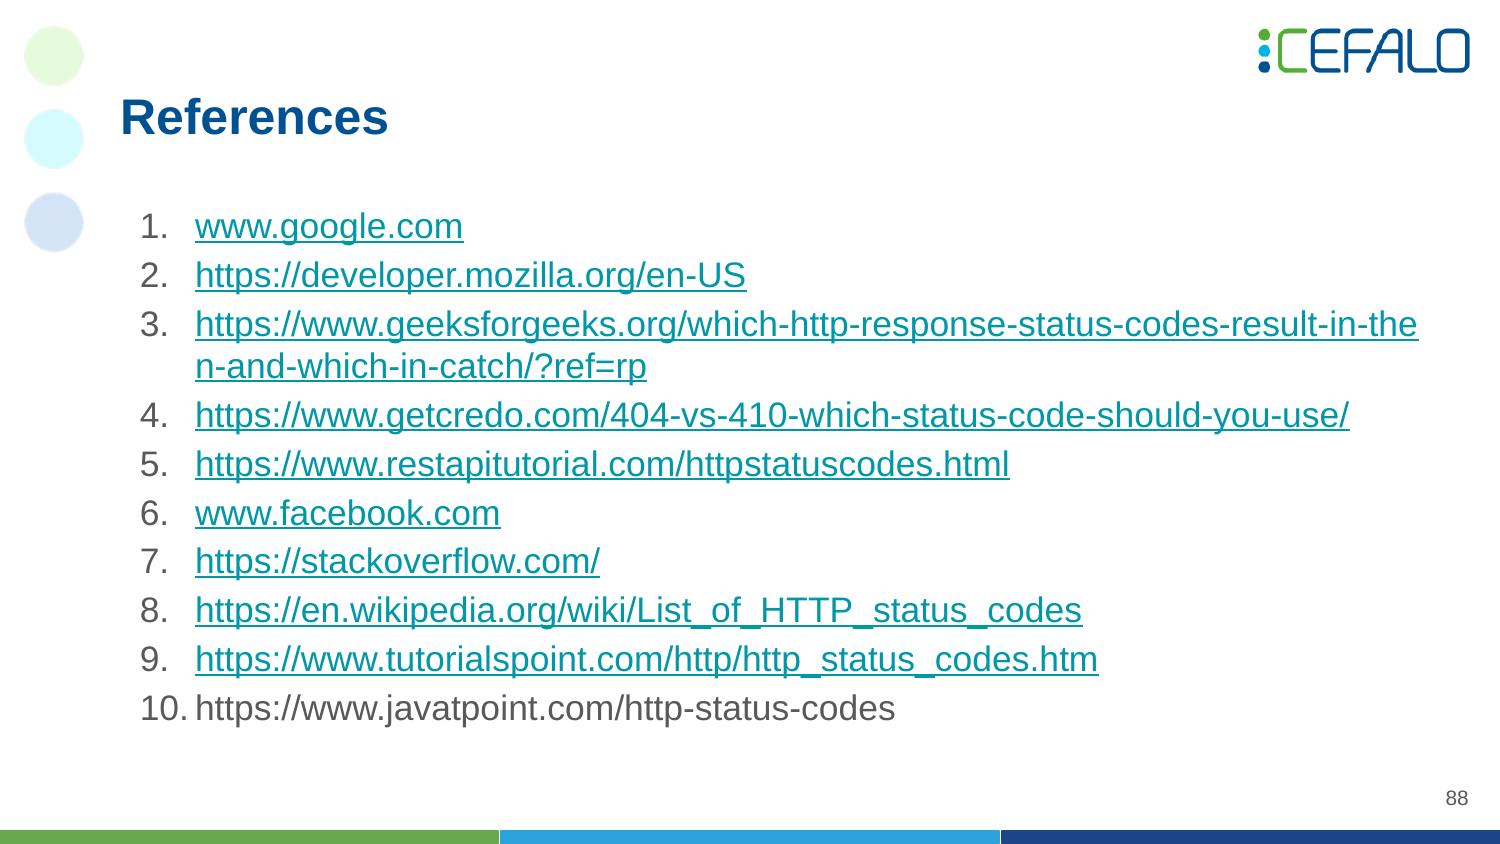

# References
www.google.com
https://developer.mozilla.org/en-US
https://www.geeksforgeeks.org/which-http-response-status-codes-result-in-then-and-which-in-catch/?ref=rp
https://www.getcredo.com/404-vs-410-which-status-code-should-you-use/
https://www.restapitutorial.com/httpstatuscodes.html
www.facebook.com
https://stackoverflow.com/
https://en.wikipedia.org/wiki/List_of_HTTP_status_codes
https://www.tutorialspoint.com/http/http_status_codes.htm
https://www.javatpoint.com/http-status-codes

88